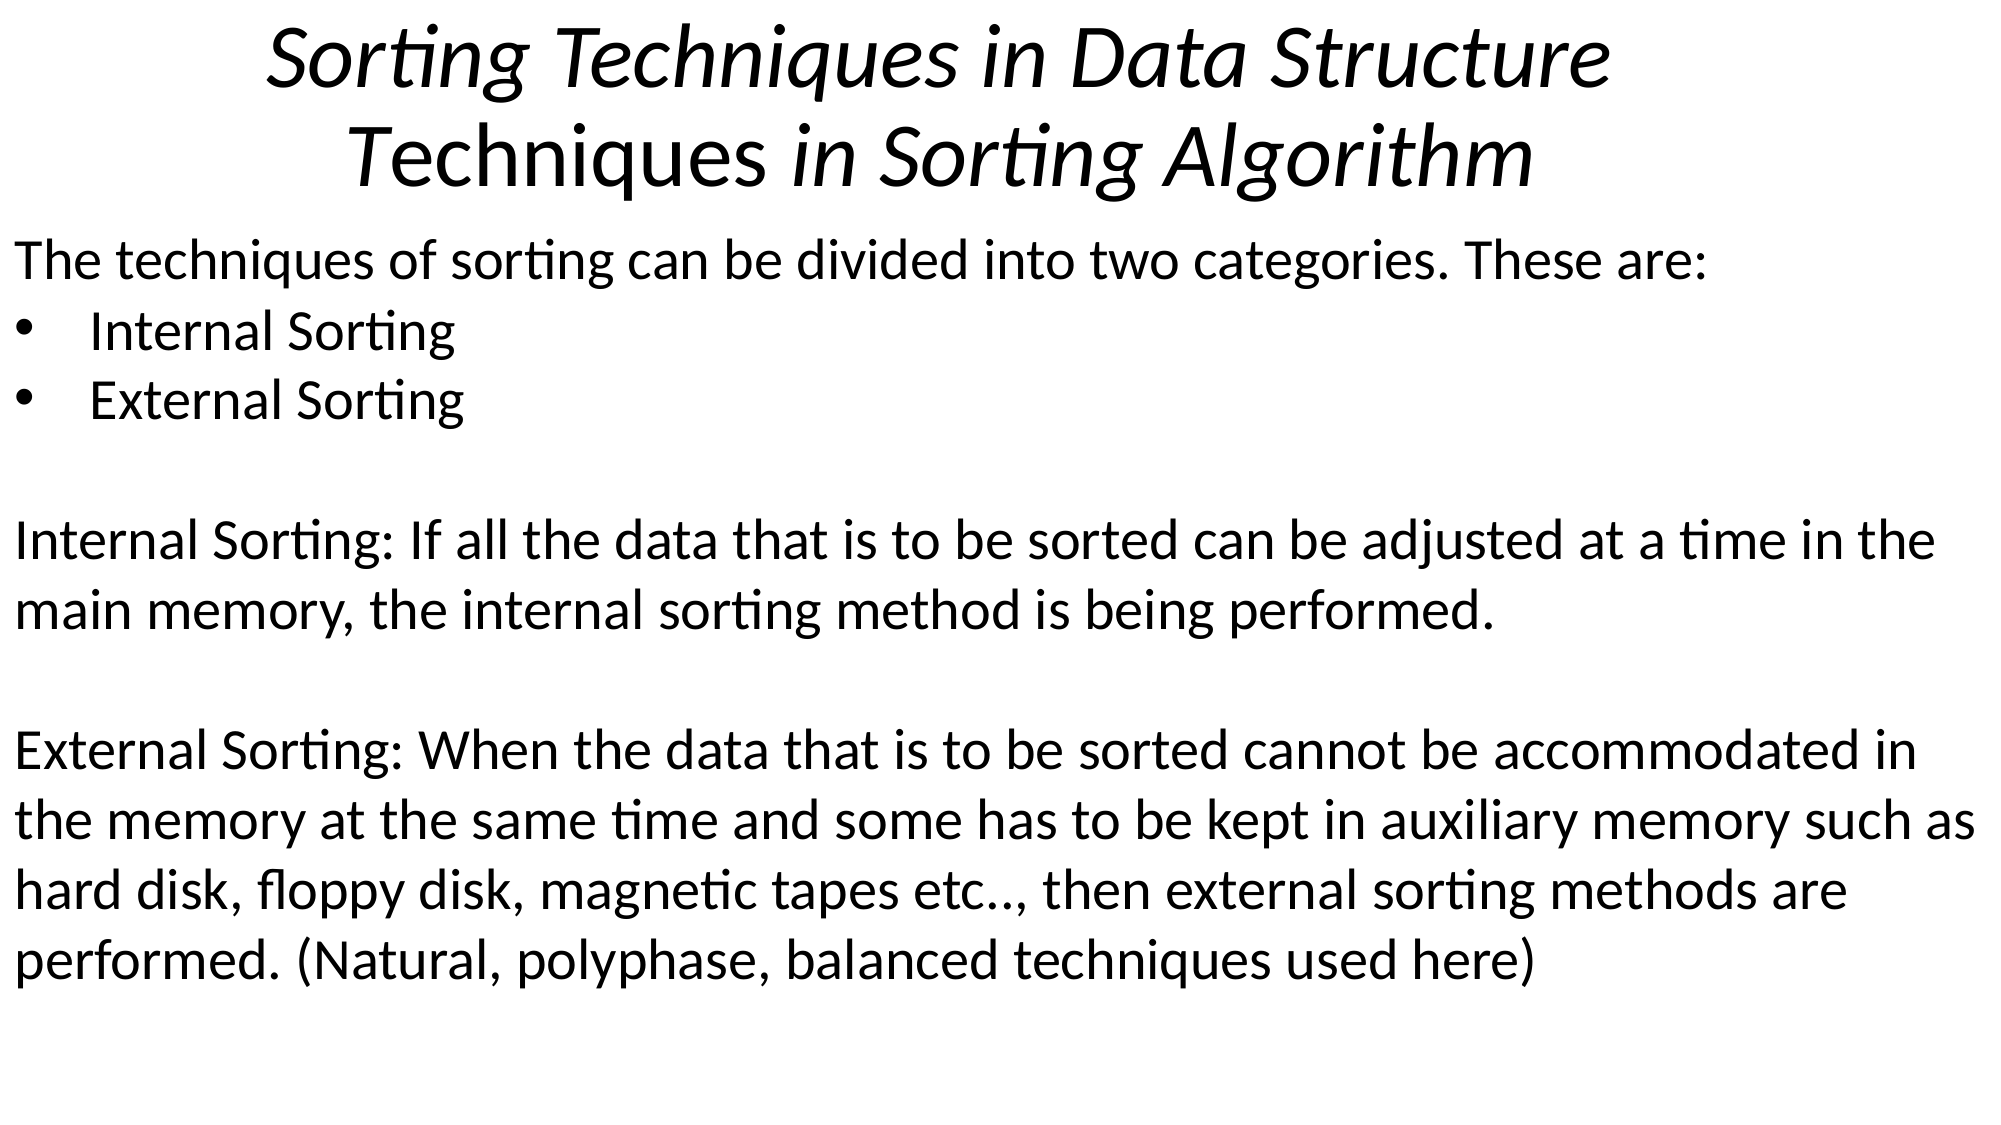

# Sorting Techniques in Data Structure Techniques in Sorting Algorithm
The techniques of sorting can be divided into two categories. These are:
Internal Sorting
External Sorting

Internal Sorting: If all the data that is to be sorted can be adjusted at a time in the main memory, the internal sorting method is being performed.

External Sorting: When the data that is to be sorted cannot be accommodated in the memory at the same time and some has to be kept in auxiliary memory such as hard disk, floppy disk, magnetic tapes etc.., then external sorting methods are performed. (Natural, polyphase, balanced techniques used here)